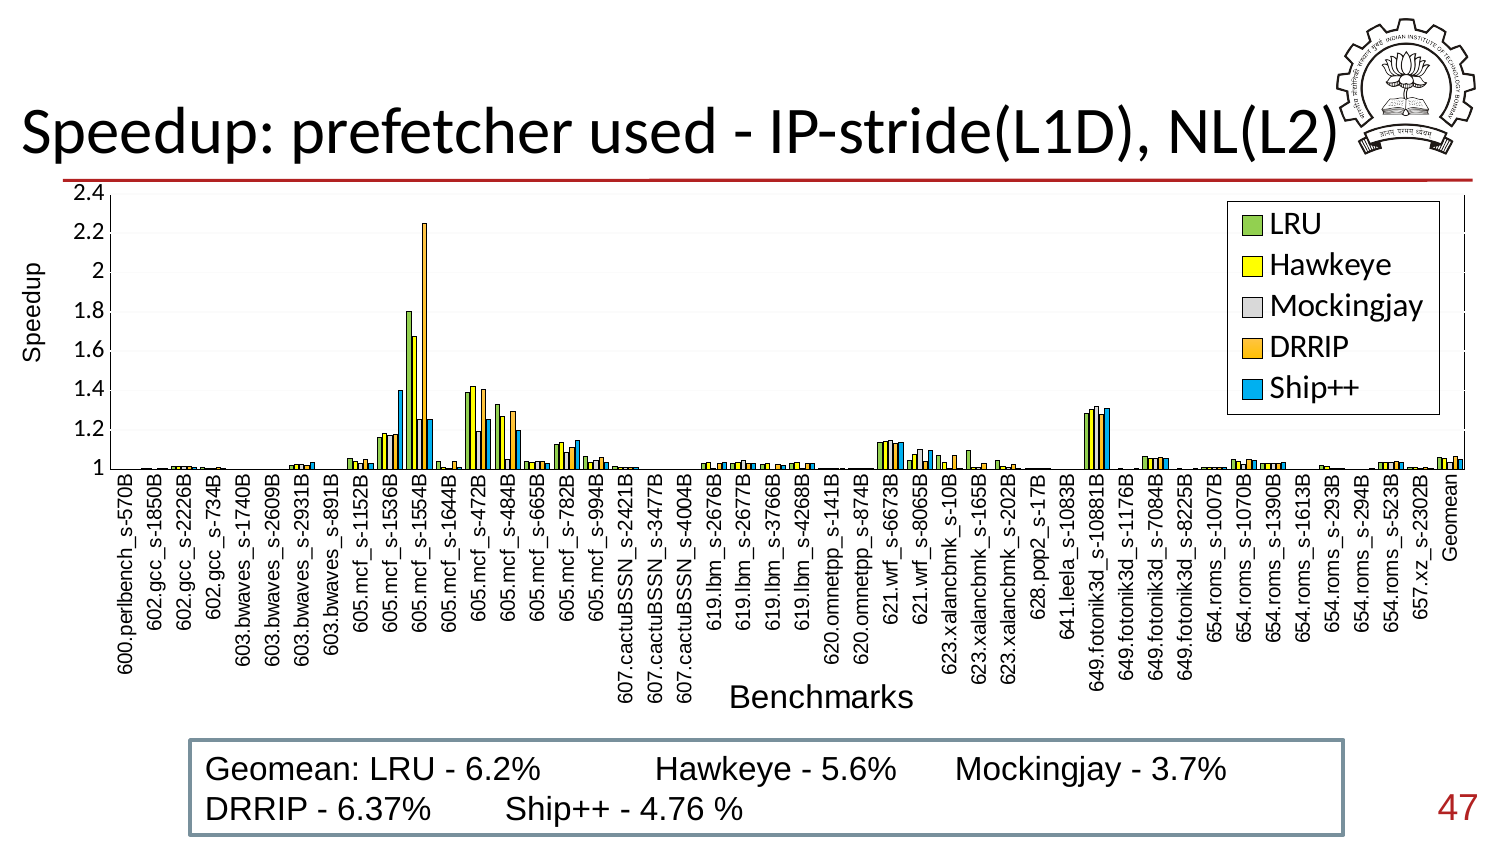

# Speedup: prefetcher used - IP-stride(L1D), NL(L2)

### Chart

| Category | LRU | Hawkeye | Mockingjay | DRRIP | Ship++ |
|---|---|---|---|---|---|
| 600.perlbench_s-570B | 1.000465253522175 | 1.000369165067273 | 1.000449513888165 | 1.000389643927183 | 1.000482350882617 |
| 602.gcc_s-1850B | 1.002175500656056 | 1.002276434134191 | 1.000215785896864 | 1.002171021821049 | 1.002159323584696 |
| 602.gcc_s-2226B | 1.016189064015542 | 1.015898500565201 | 1.015740650969273 | 1.01621324755297 | 1.007953281990151 |
| 602.gcc_s-734B | 1.010643366913299 | 1.00437010634262 | 1.006564506095416 | 1.010635269270461 | 1.003532418187139 |
| 603.bwaves_s-1740B | 0.9999999093358682 | 1.000000294922567 | 0.9999995171915932 | 0.9999994992092108 | 1.00000175222989 |
| 603.bwaves_s-2609B | 1.000000513790664 | 0.9999999029732695 | 0.9999996343653338 | 1.000000437734132 | 1.000012743536269 |
| 603.bwaves_s-2931B | 1.021203038011946 | 1.026119114253559 | 1.023885403037524 | 1.017686749930989 | 1.034148317650281 |
| 603.bwaves_s-891B | 1.001290208154486 | 1.001295962379733 | 1.000138296527992 | 1.001290230296484 | 1.001295191189773 |
| 605.mcf_s-1152B | 1.057611853485801 | 1.038835022976931 | 1.031560561566164 | 1.050756489442148 | 1.030966837546392 |
| 605.mcf_s-1536B | 1.162648618756492 | 1.183518856968008 | 1.171269471585991 | 1.175287368422958 | 1.402966235916666 |
| 605.mcf_s-1554B | 1.803799579715085 | 1.674861611204163 | 1.252739209481953 | 2.24741909262534 | 1.253109748401701 |
| 605.mcf_s-1644B | 1.040997633740103 | 1.009604966774718 | 1.005281608473835 | 1.037954294859829 | 1.010621349368761 |
| 605.mcf_s-472B | 1.389838640079417 | 1.419692065079418 | 1.192091311165216 | 1.405093403108209 | 1.253026507035585 |
| 605.mcf_s-484B | 1.32731203830248 | 1.268413329966406 | 1.050401000113168 | 1.292236685737828 | 1.197672285221765 |
| 605.mcf_s-665B | 1.040114294804881 | 1.036476990035293 | 1.042460534237452 | 1.038658700093372 | 1.03222902510803 |
| 605.mcf_s-782B | 1.128910088399789 | 1.138020485112368 | 1.088119060876289 | 1.112744485130508 | 1.146578167975787 |
| 605.mcf_s-994B | 1.064386487888612 | 1.036012996664911 | 1.045753253216414 | 1.062500898737732 | 1.033109827479077 |
| 607.cactuBSSN_s-2421B | 1.012637294502789 | 1.009938727458139 | 1.007413575212058 | 1.011183121044173 | 1.008697998493427 |
| 607.cactuBSSN_s-3477B | 0.9999994914235787 | 0.9999997870744853 | 1.000000540904292 | 1.000000144651961 | 1.000000408218367 |
| 607.cactuBSSN_s-4004B | 1.000918188456033 | 1.000000075728986 | 1.000255080927438 | 1.000609865216507 | 1.001557740954663 |
| 619.lbm_s-2676B | 1.028708253375681 | 1.034689295678445 | 1.003191703356526 | 1.028593468819369 | 1.032406252284422 |
| 619.lbm_s-2677B | 1.029892159794071 | 1.035686052621763 | 1.046209095290135 | 1.029811555974746 | 1.032186743769522 |
| 619.lbm_s-3766B | 1.025586460803464 | 1.02972931851942 | 1.001980909521654 | 1.024708278974052 | 1.02032854452976 |
| 619.lbm_s-4268B | 1.030097402490917 | 1.037148712383008 | 1.002804906693672 | 1.02978731741542 | 1.032354239108108 |
| 620.omnetpp_s-141B | 1.004970485467974 | 1.004626663076474 | 1.00376390872456 | 1.005039145540878 | 1.004805763786691 |
| 620.omnetpp_s-874B | 1.005467396630558 | 1.00481901073448 | 1.004868054584876 | 1.005276842918214 | 1.005431051328317 |
| 621.wrf_s-6673B | 1.13841494942808 | 1.143759488105885 | 1.146964140723868 | 1.131583744257612 | 1.135900723330101 |
| 621.wrf_s-8065B | 1.046892921616925 | 1.076309193934017 | 1.101008018536076 | 1.04158271814875 | 1.094257371904388 |
| 623.xalancbmk_s-10B | 1.069694030110522 | 1.034333852999367 | 1.007038171849561 | 1.070576452253901 | 1.004680824748041 |
| 623.xalancbmk_s-165B | 1.097773820426746 | 1.008075058239455 | 1.007501894277427 | 1.031362012983183 | 1.001888359280112 |
| 623.xalancbmk_s-202B | 1.046592203965591 | 1.01291264045261 | 1.009698248378133 | 1.025745702412471 | 1.005418211505338 |
| 628.pop2_s-17B | 1.002447888714312 | 1.003084339067166 | 1.002210905862441 | 1.002155997567793 | 1.002225537378379 |
| 641.leela_s-1083B | 0.999999276779243 | 0.999999276779243 | 0.999999276779243 | 1.00000072782657 | 1.000000600643721 |
| 649.fotonik3d_s-10881B | 1.285990803547202 | 1.303101611963656 | 1.318722938855308 | 1.280189746653988 | 1.309900305316936 |
| 649.fotonik3d_s-1176B | 1.001291643235993 | 1.004648111100253 | 1.000000319447902 | 1.001519270130782 | 1.004044667395036 |
| 649.fotonik3d_s-7084B | 1.064049664573694 | 1.055048797463519 | 1.054376755805837 | 1.060415442313864 | 1.056529183522416 |
| 649.fotonik3d_s-8225B | 1.001475686150272 | 1.005448718551206 | 0.999999967970841 | 1.001670441041984 | 1.003950690734154 |
| 654.roms_s-1007B | 1.010317642919256 | 1.009833764041606 | 1.009581831811306 | 1.010670922683601 | 1.010962819999356 |
| 654.roms_s-1070B | 1.048257037040991 | 1.042407858347457 | 1.025411767601475 | 1.048055734912718 | 1.045990625717099 |
| 654.roms_s-1390B | 1.030919336227991 | 1.030850055758626 | 1.029876454661476 | 1.029532001494853 | 1.033101299483671 |
| 654.roms_s-1613B | 1.000127386059739 | 1.000493411306527 | 1.000196415135065 | 1.000113147241955 | 1.000269376372459 |
| 654.roms_s-293B | 1.021027103146014 | 1.016778624656445 | 1.003657599253361 | 1.003585019955803 | 1.004410814280907 |
| 654.roms_s-294B | 1.001296458763249 | 1.000831622820154 | 1.000923564885769 | 1.001485636472682 | 1.00263599712853 |
| 654.roms_s-523B | 1.037200656366254 | 1.037291557876494 | 1.037041521291282 | 1.038206969506712 | 1.034563241188276 |
| 657.xz_s-2302B | 1.00956741786988 | 1.007812848466765 | 1.006081013202351 | 1.008438704003342 | 1.003210058768156 |
| Geomean | 1.062233920090036 | 1.056252497421369 | 1.036931331095215 | 1.063700155117888 | 1.047650765242575 |
Geomean: LRU - 6.2%	Hawkeye - 5.6%	Mockingjay - 3.7%	DRRIP - 6.37%	Ship++ - 4.76 %
47